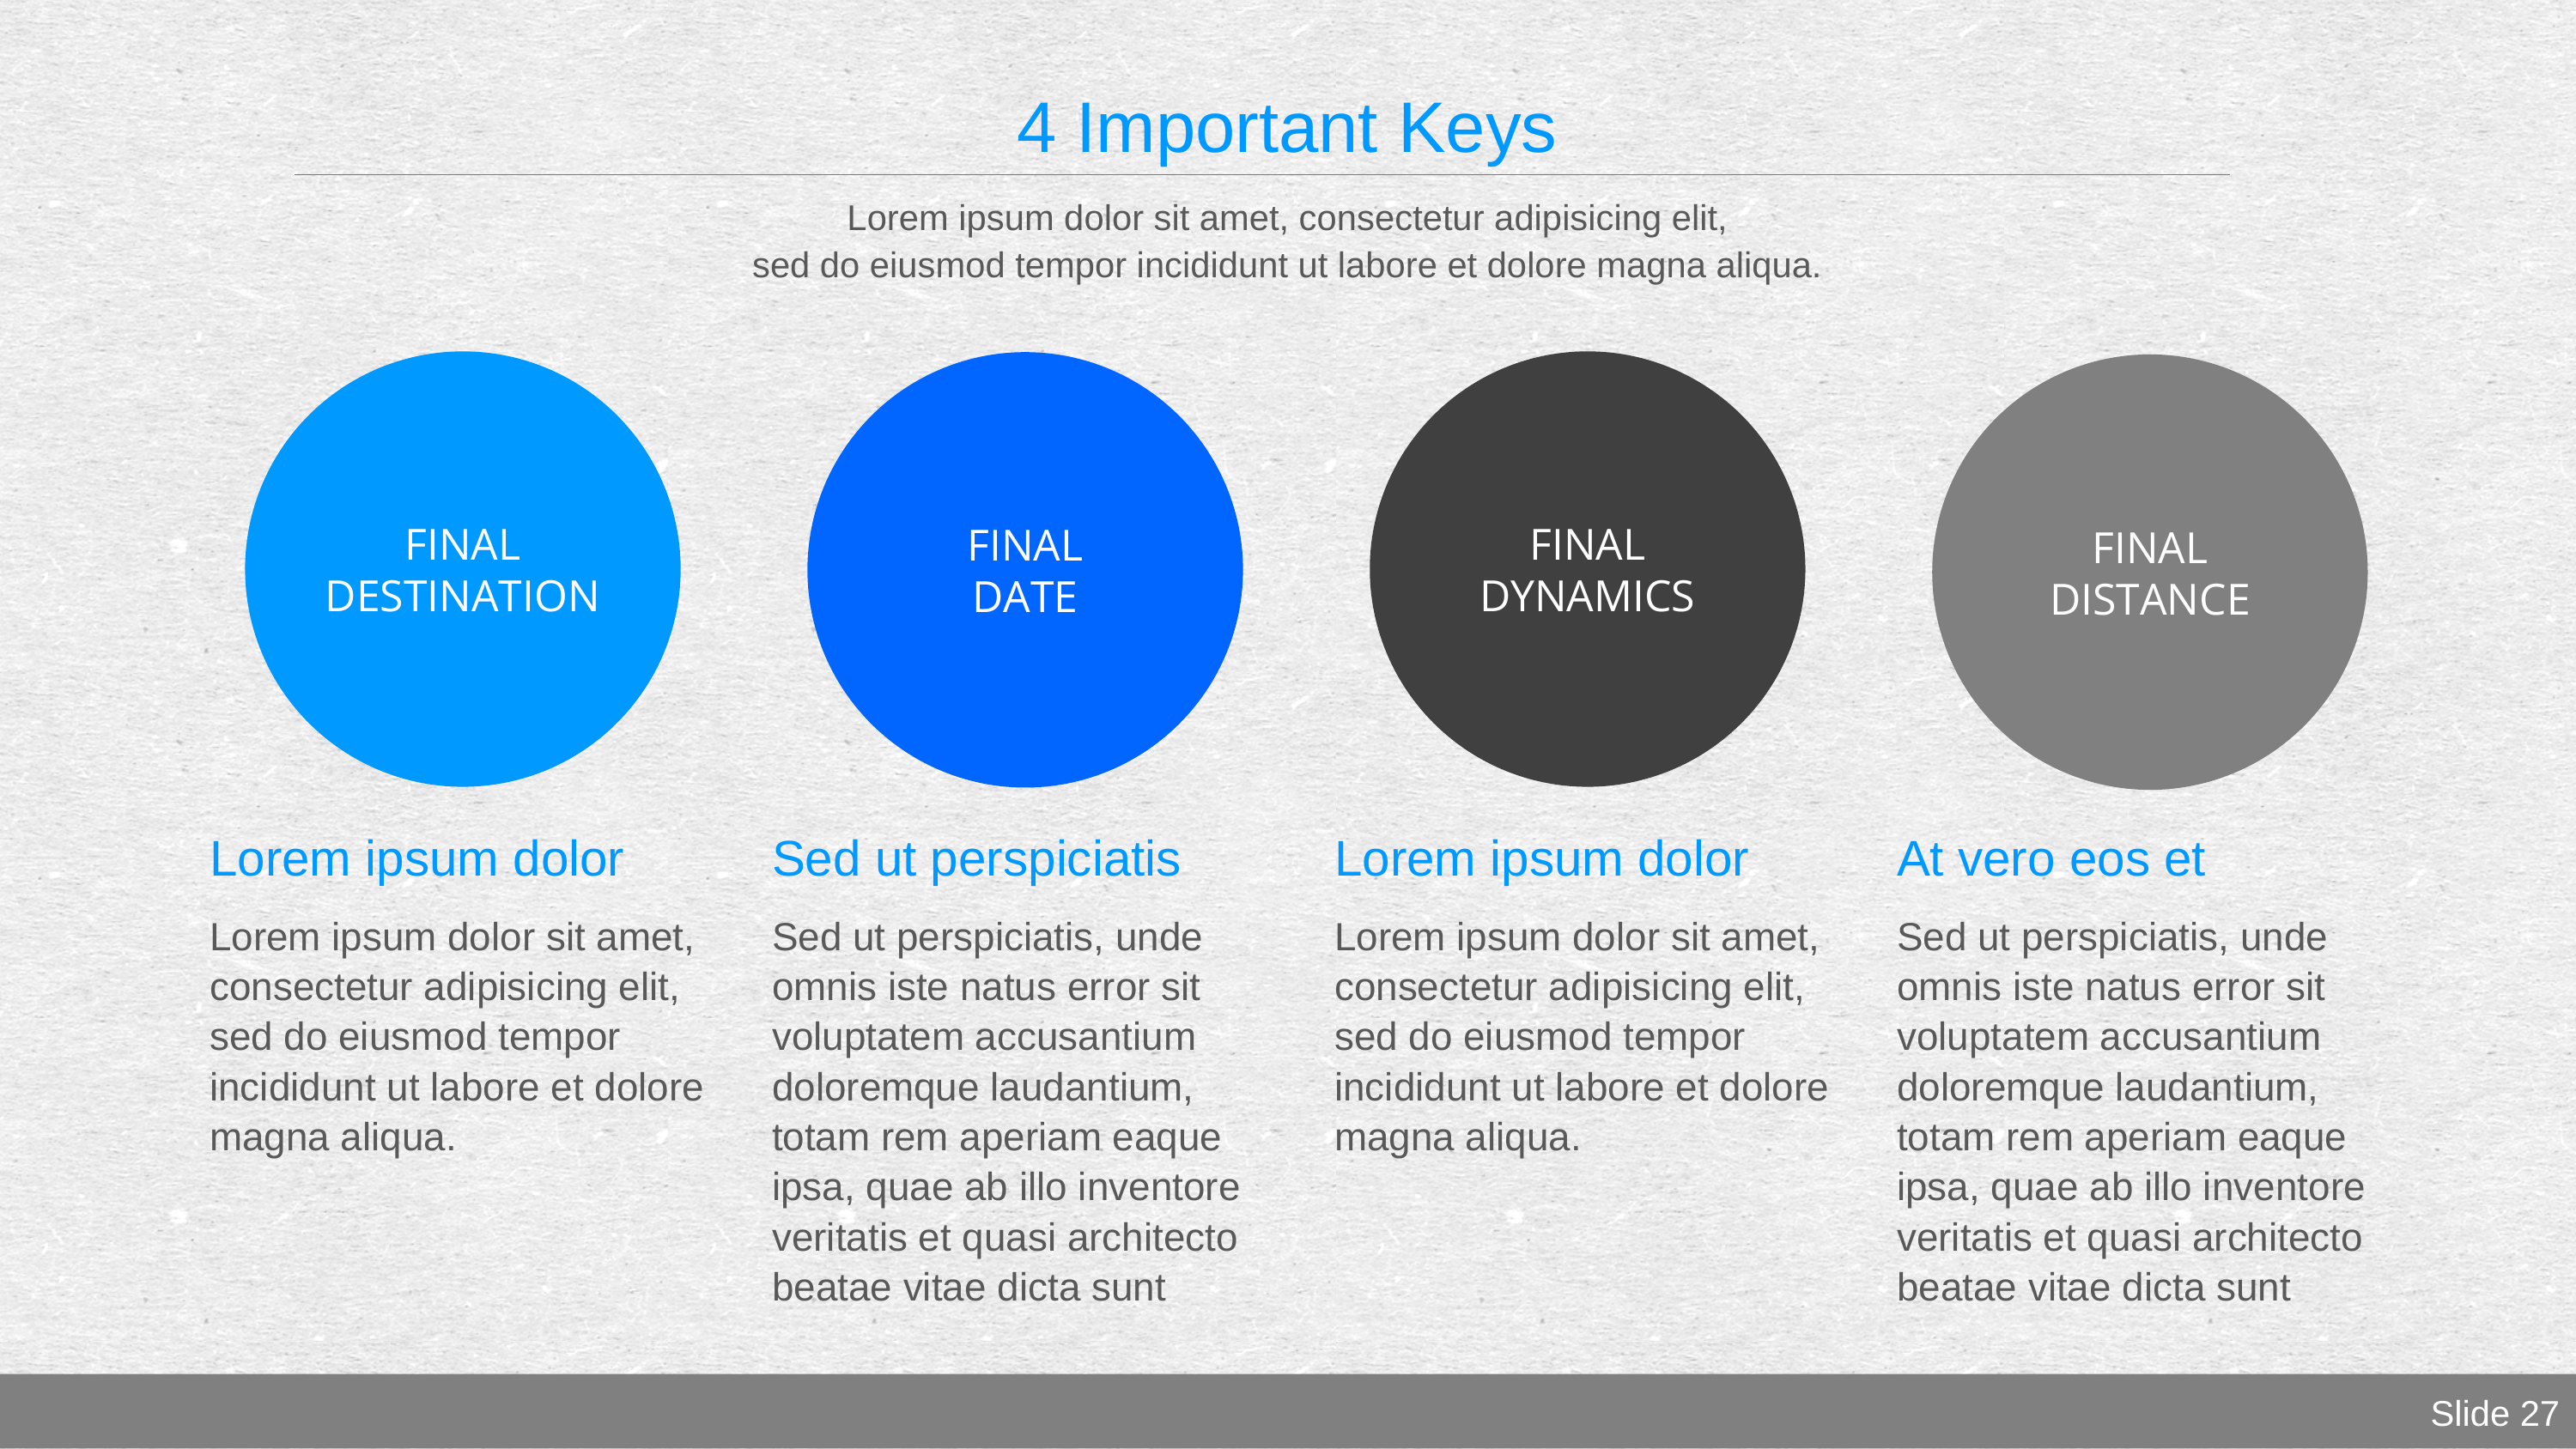

# 4 Important Keys
Lorem ipsum dolor sit amet, consectetur adipisicing elit,
sed do eiusmod tempor incididunt ut labore et dolore magna aliqua.

FINAL
DESTINATION
FINAL
DYNAMICS
FINAL
DATE
FINAL
DISTANCE
Lorem ipsum dolor
Sed ut perspiciatis
Lorem ipsum dolor
At vero eos et
Lorem ipsum dolor sit amet, consectetur adipisicing elit, sed do eiusmod tempor incididunt ut labore et dolore magna aliqua.
Sed ut perspiciatis, unde omnis iste natus error sit voluptatem accusantium doloremque laudantium, totam rem aperiam eaque ipsa, quae ab illo inventore veritatis et quasi architecto beatae vitae dicta sunt
Lorem ipsum dolor sit amet, consectetur adipisicing elit, sed do eiusmod tempor incididunt ut labore et dolore magna aliqua.
Sed ut perspiciatis, unde omnis iste natus error sit voluptatem accusantium doloremque laudantium, totam rem aperiam eaque ipsa, quae ab illo inventore veritatis et quasi architecto beatae vitae dicta sunt
Slide 27